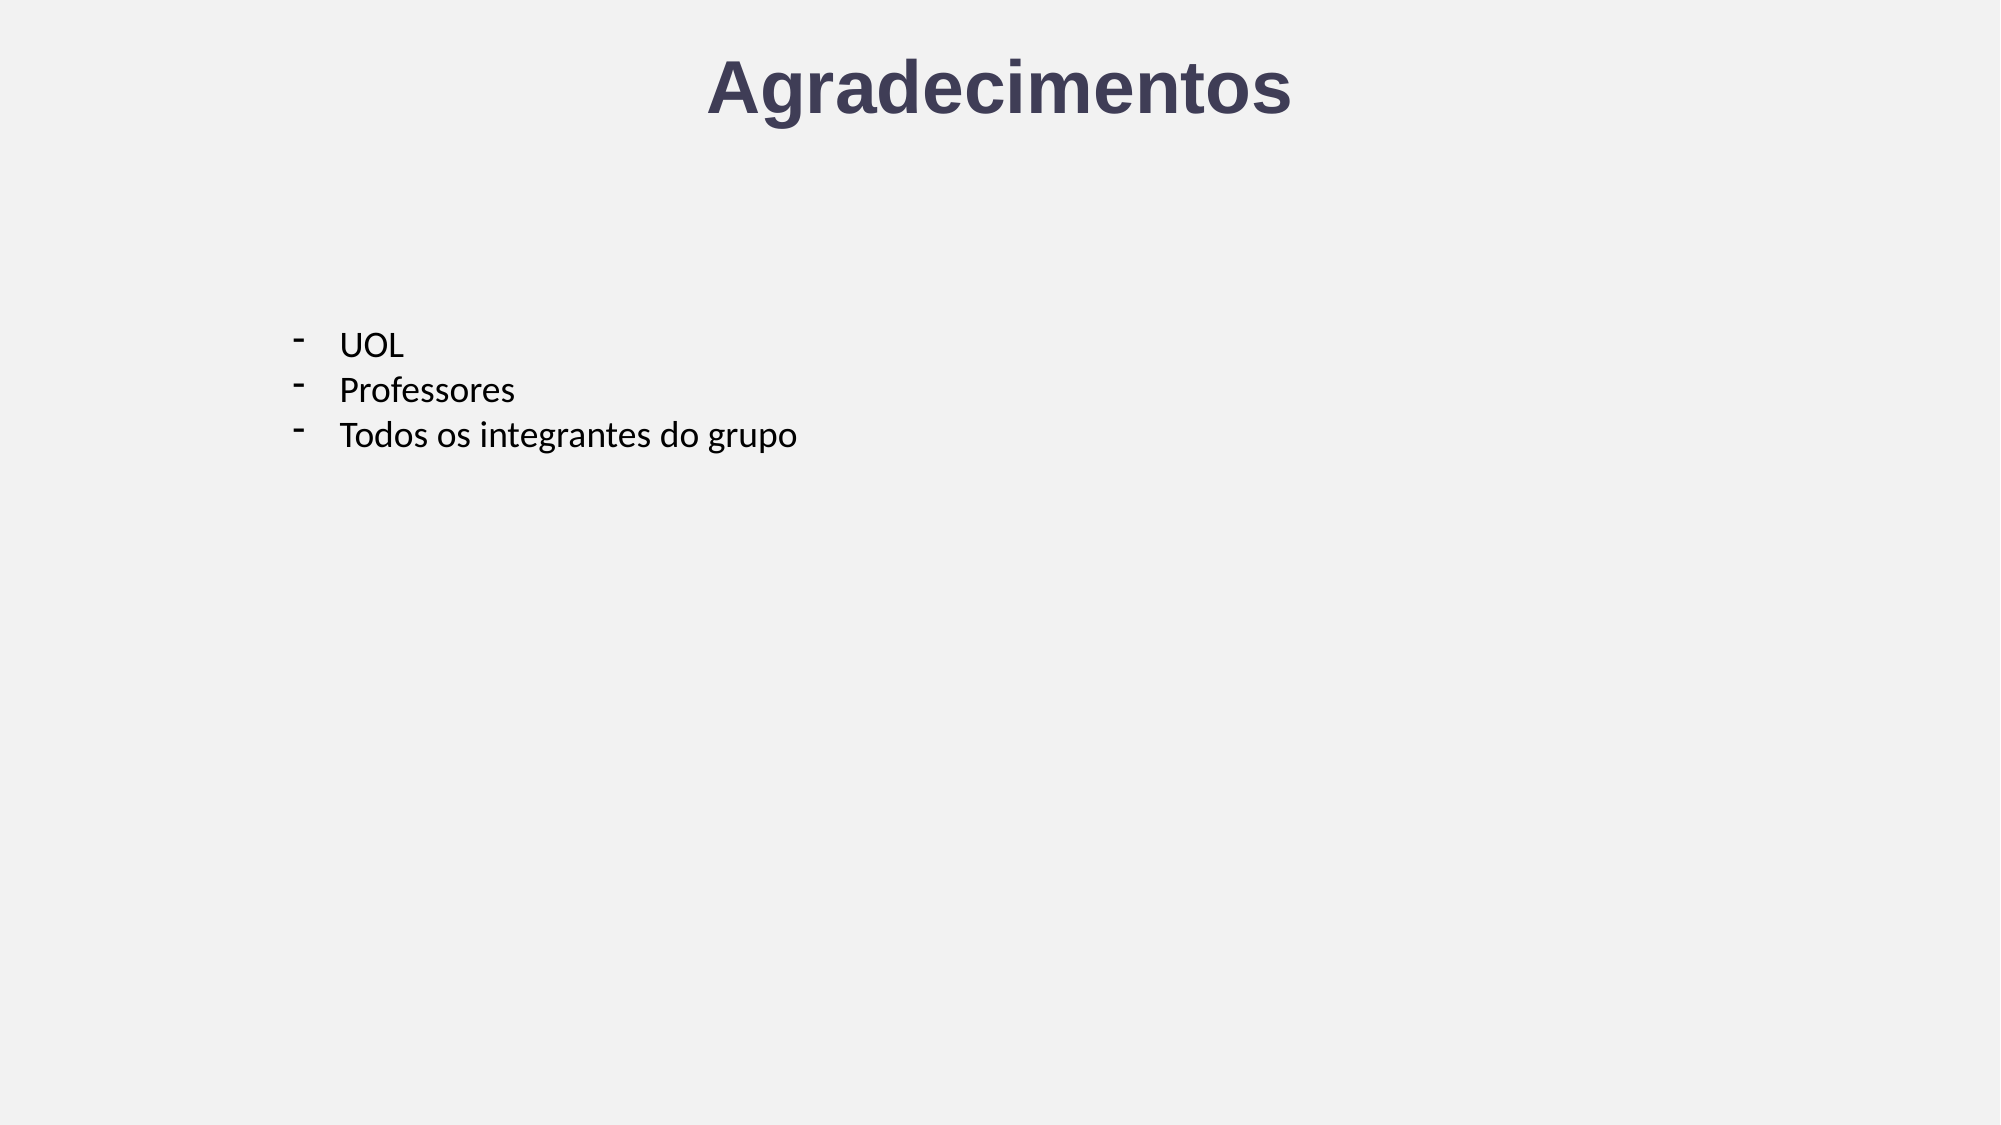

Agradecimentos
UOL
Professores
Todos os integrantes do grupo